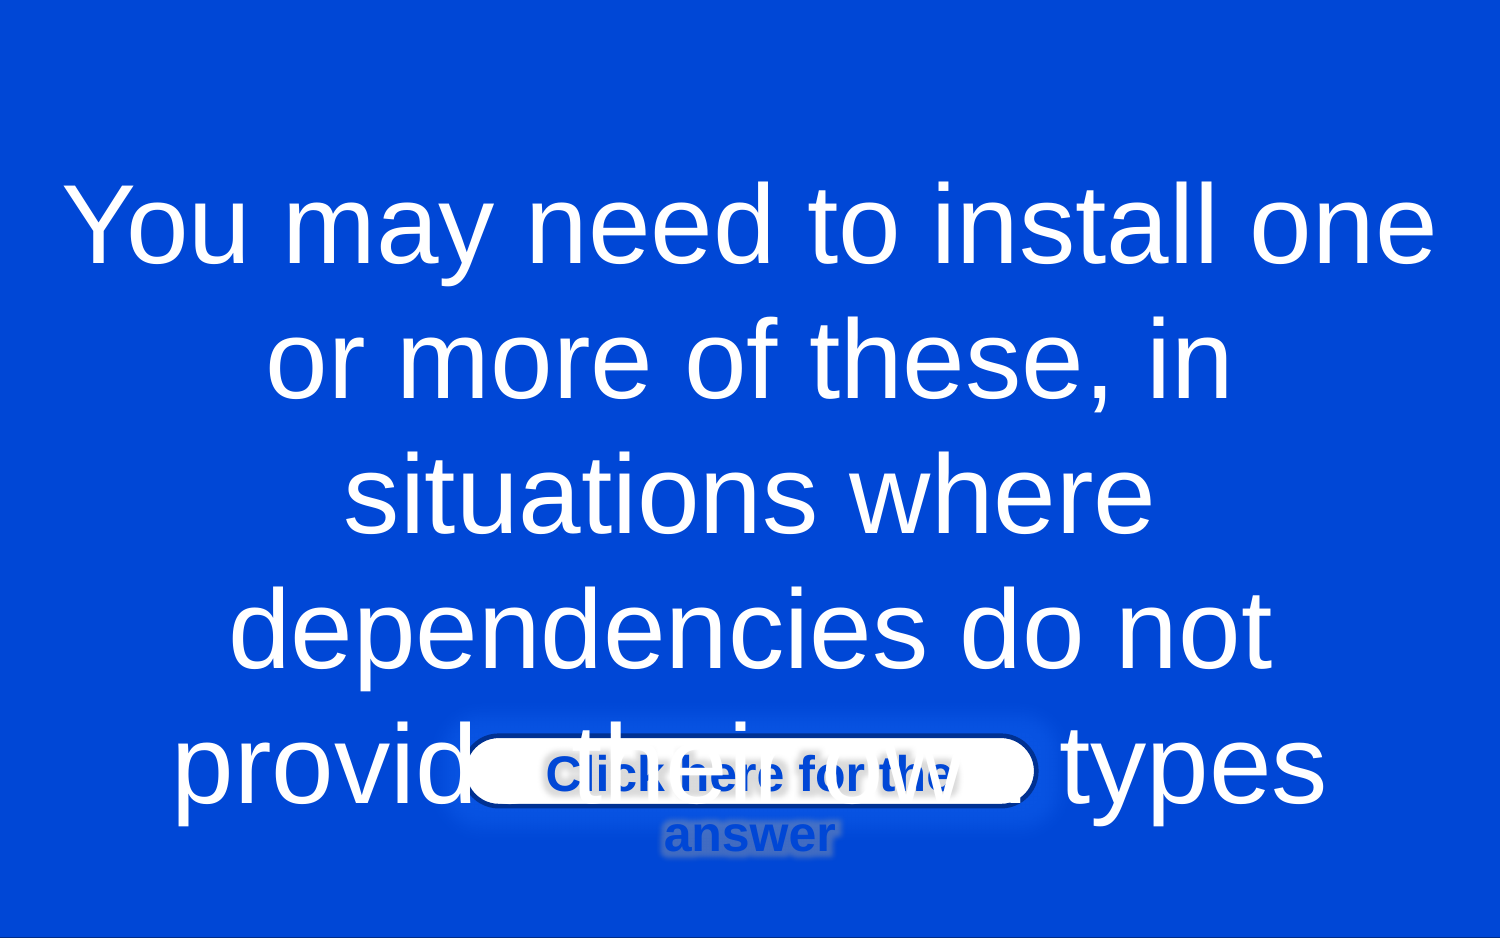

You may need to install one or more of these, in situations where dependencies do not provide their own types
Click here for the answer